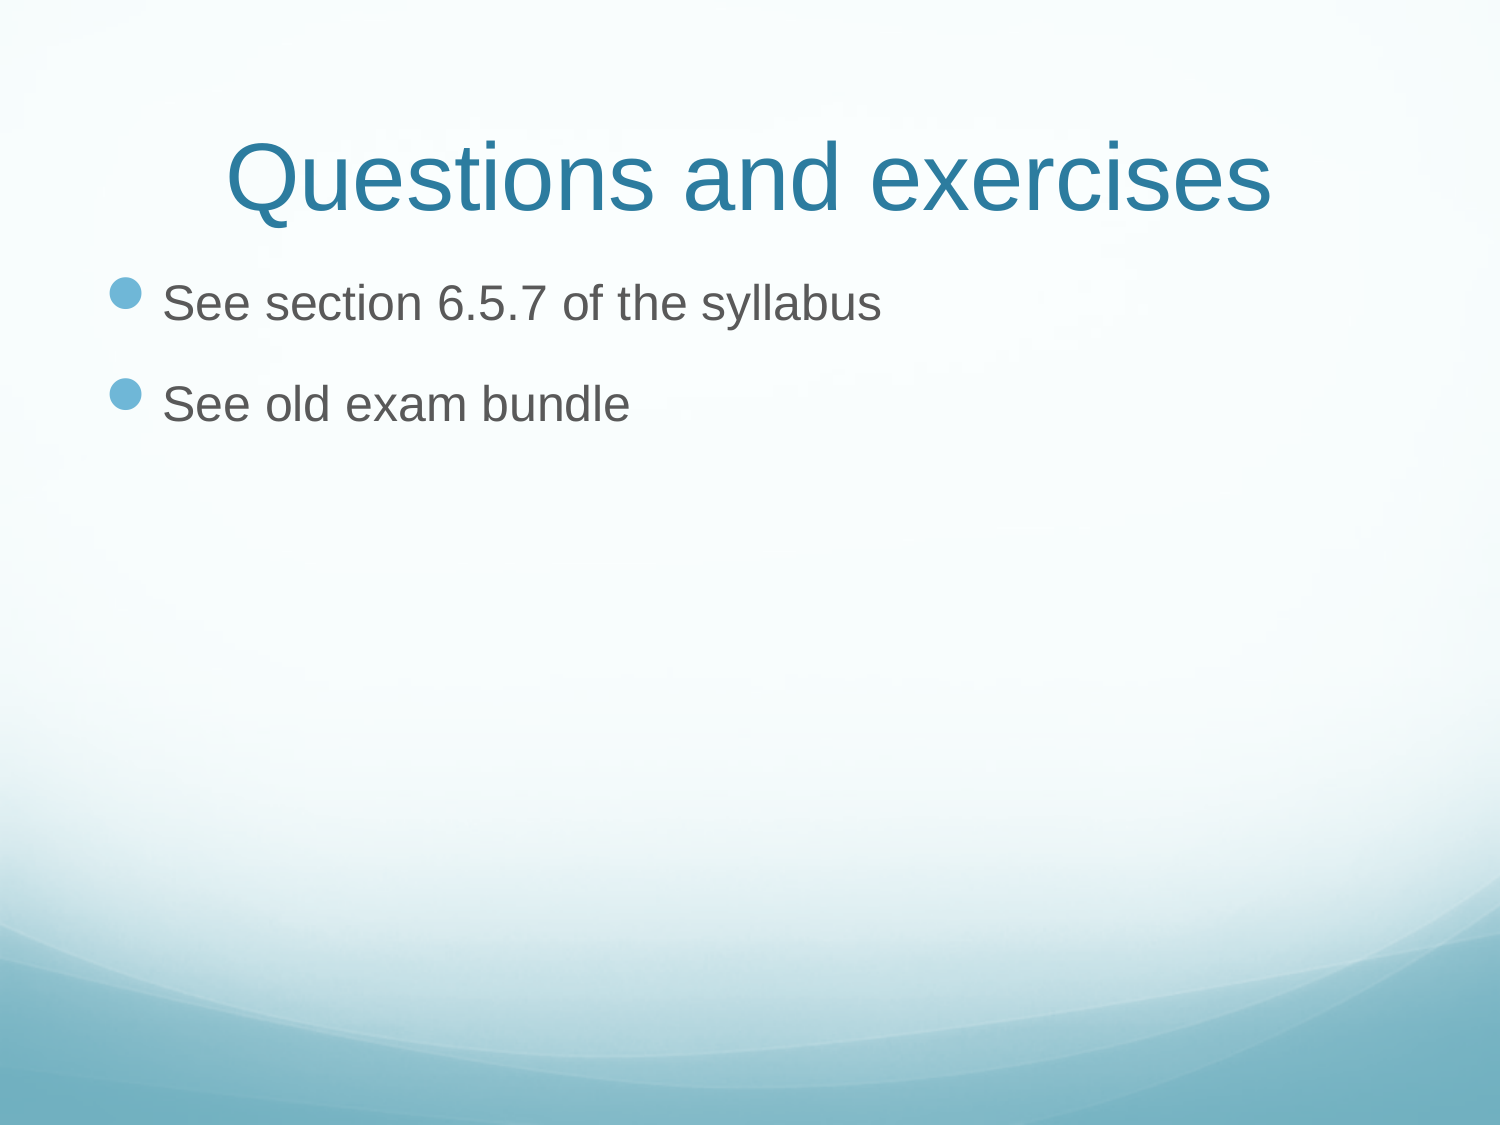

# Questions and exercises
See section 6.5.7 of the syllabus
See old exam bundle